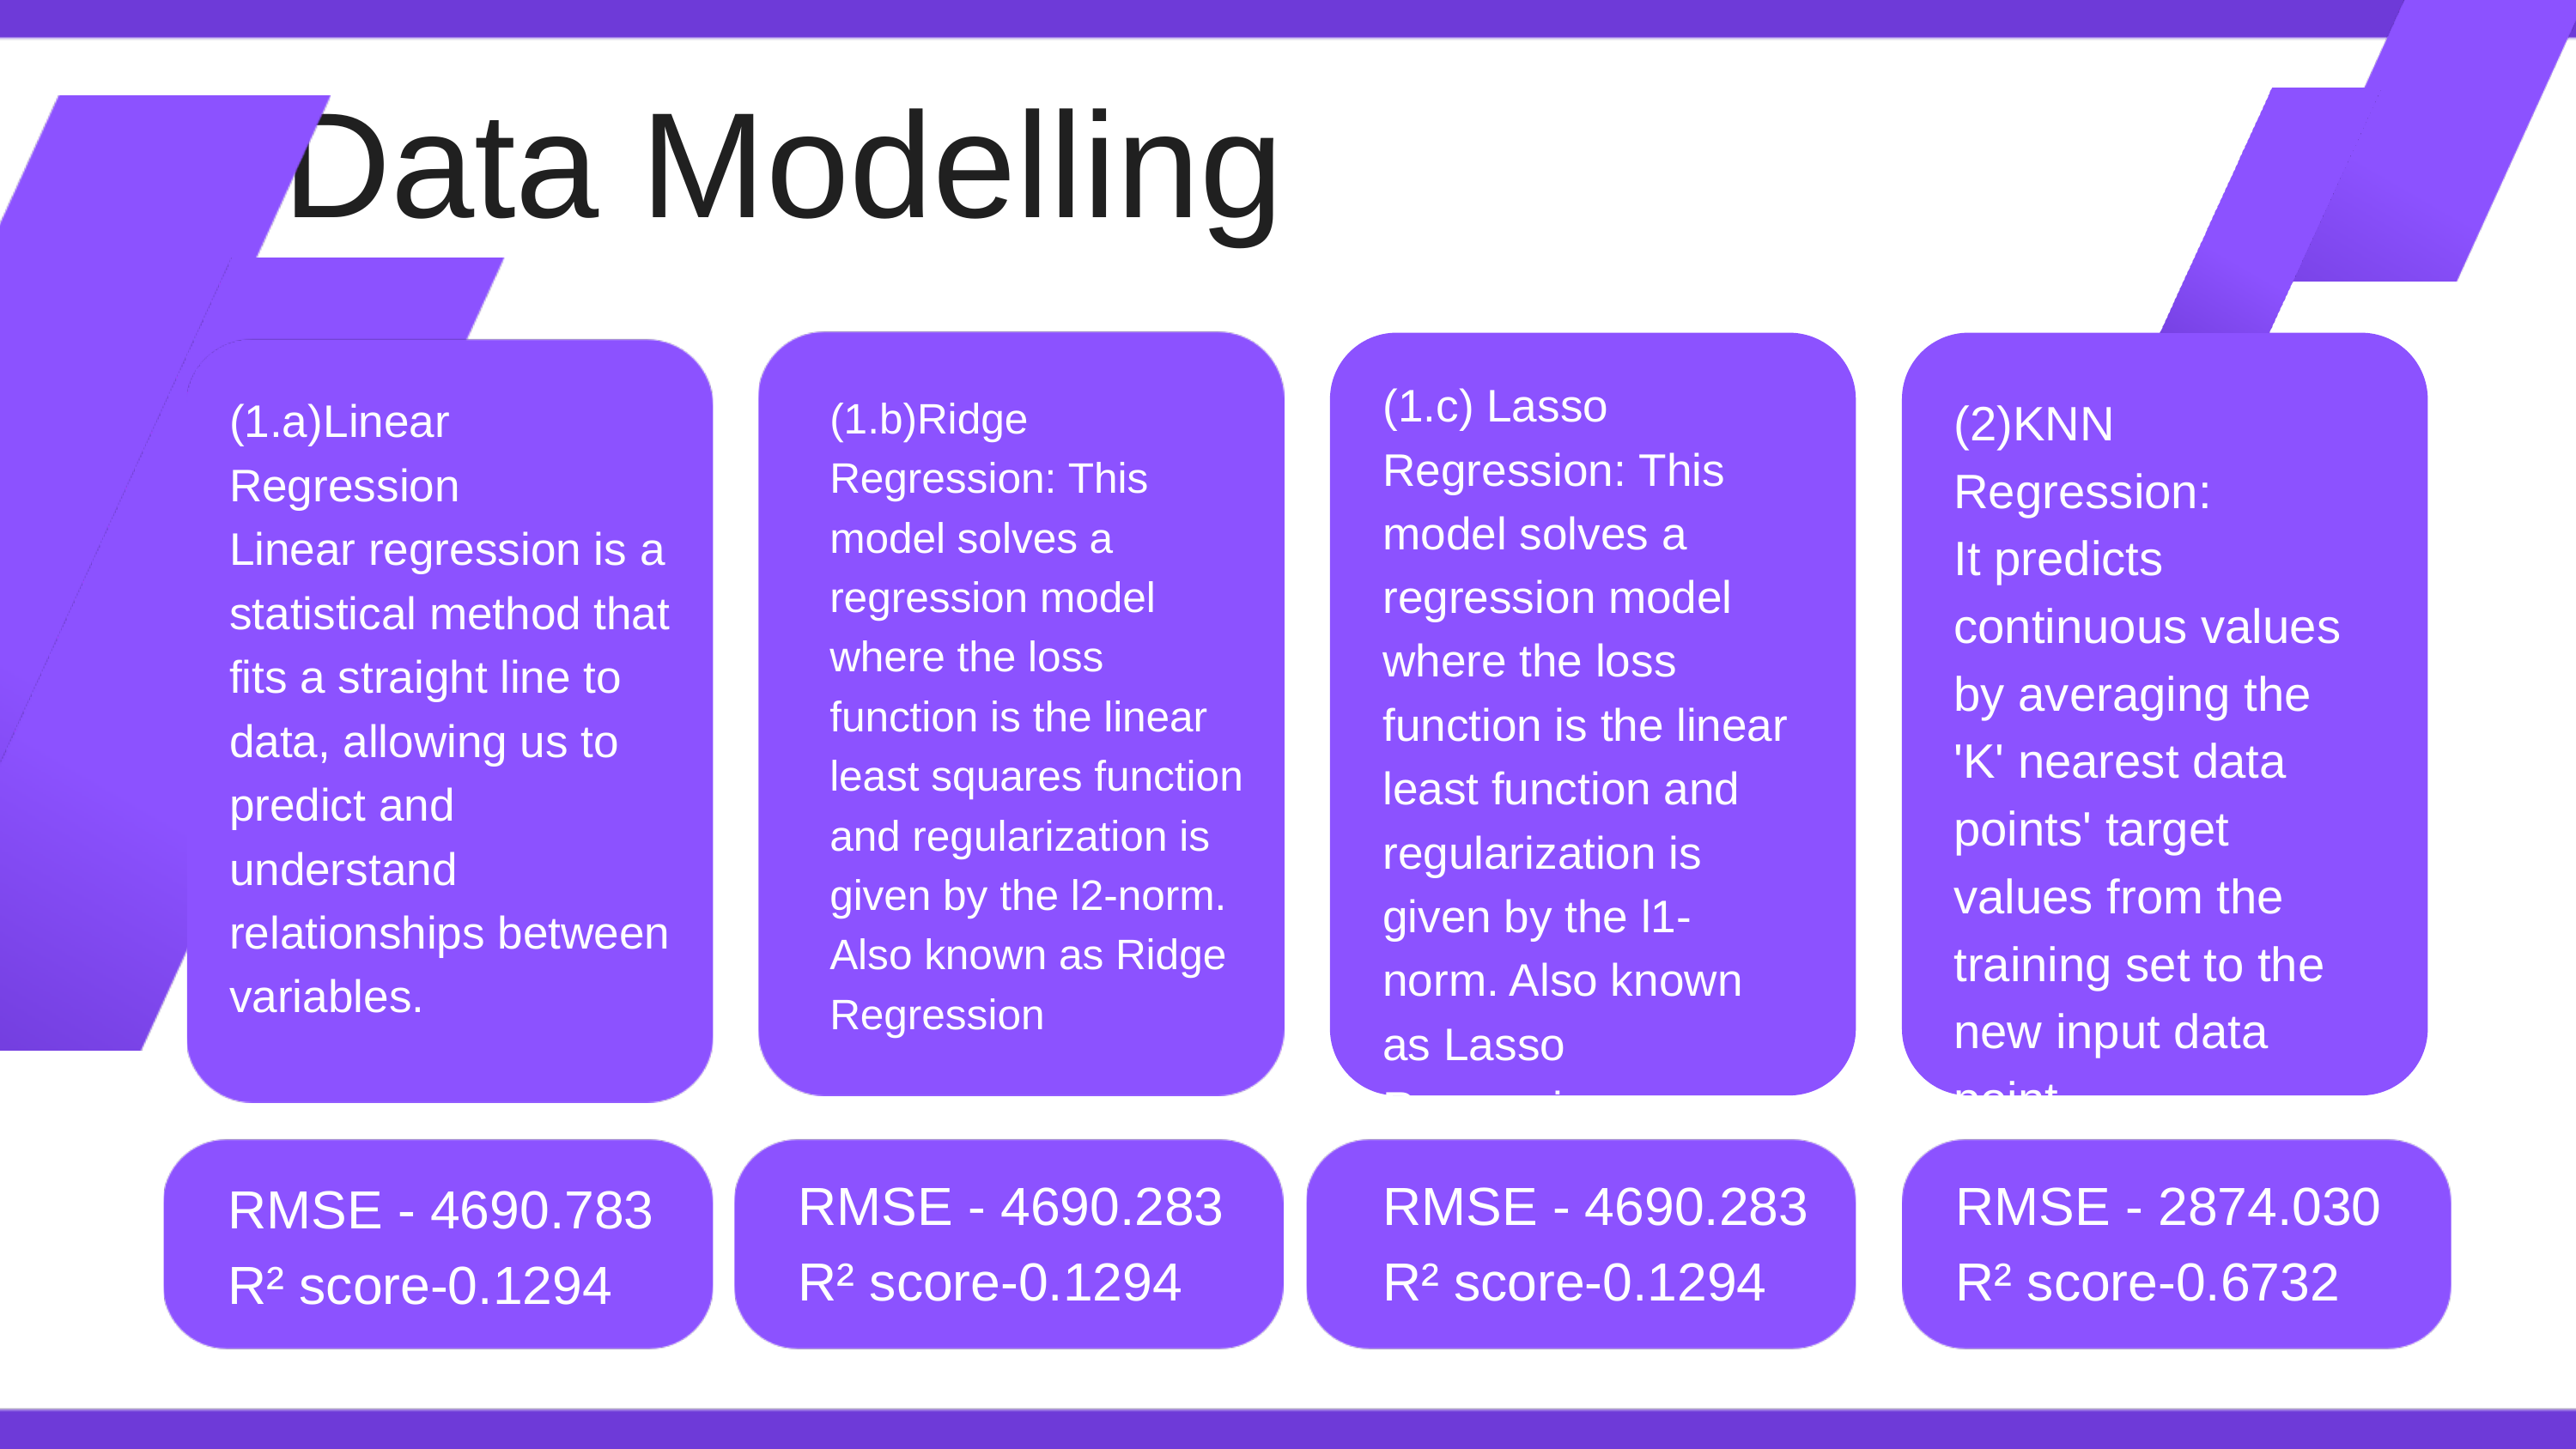

Data Modelling

(1.c) Lasso Regression: This model solves a regression model where the loss function is the linear least function and regularization is given by the l1-norm. Also known as Lasso Regression
(1.a)Linear Regression
Linear regression is a statistical method that fits a straight line to data, allowing us to predict and understand relationships between variables.

(1.b)Ridge Regression: This model solves a regression model where the loss function is the linear least squares function and regularization is given by the l2-norm. Also known as Ridge Regression
(2)KNN Regression:
It predicts continuous values by averaging the 'K' nearest data points' target values from the training set to the new input data point.

RMSE - 4690.283
R² score-0.1294
RMSE - 4690.283
R² score-0.1294
RMSE - 2874.030
R² score-0.6732
RMSE - 4690.783
R² score-0.1294